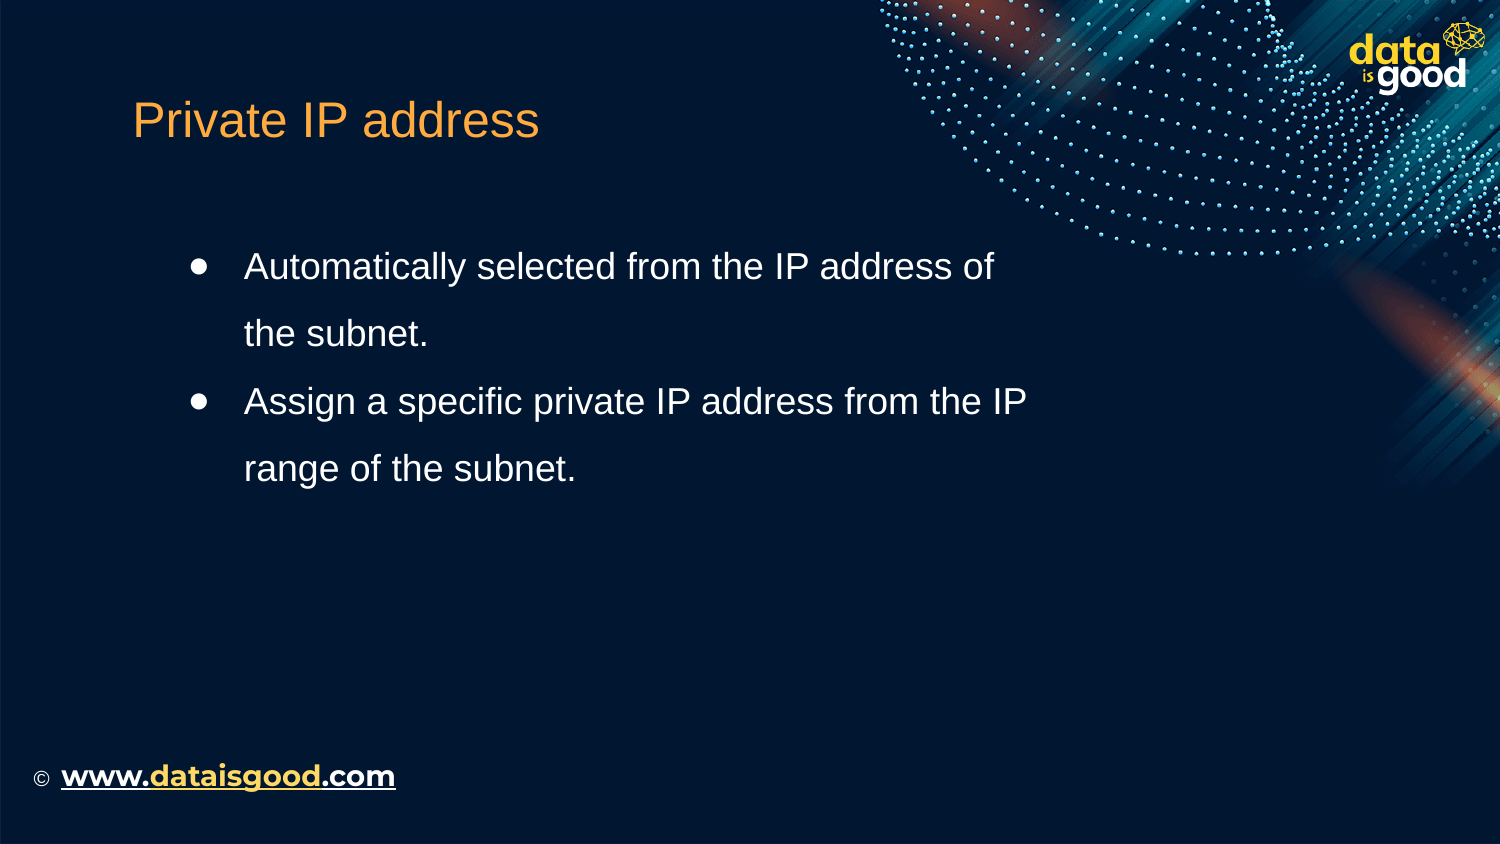

# Private IP address
Automatically selected from the IP address of the subnet.
Assign a specific private IP address from the IP range of the subnet.